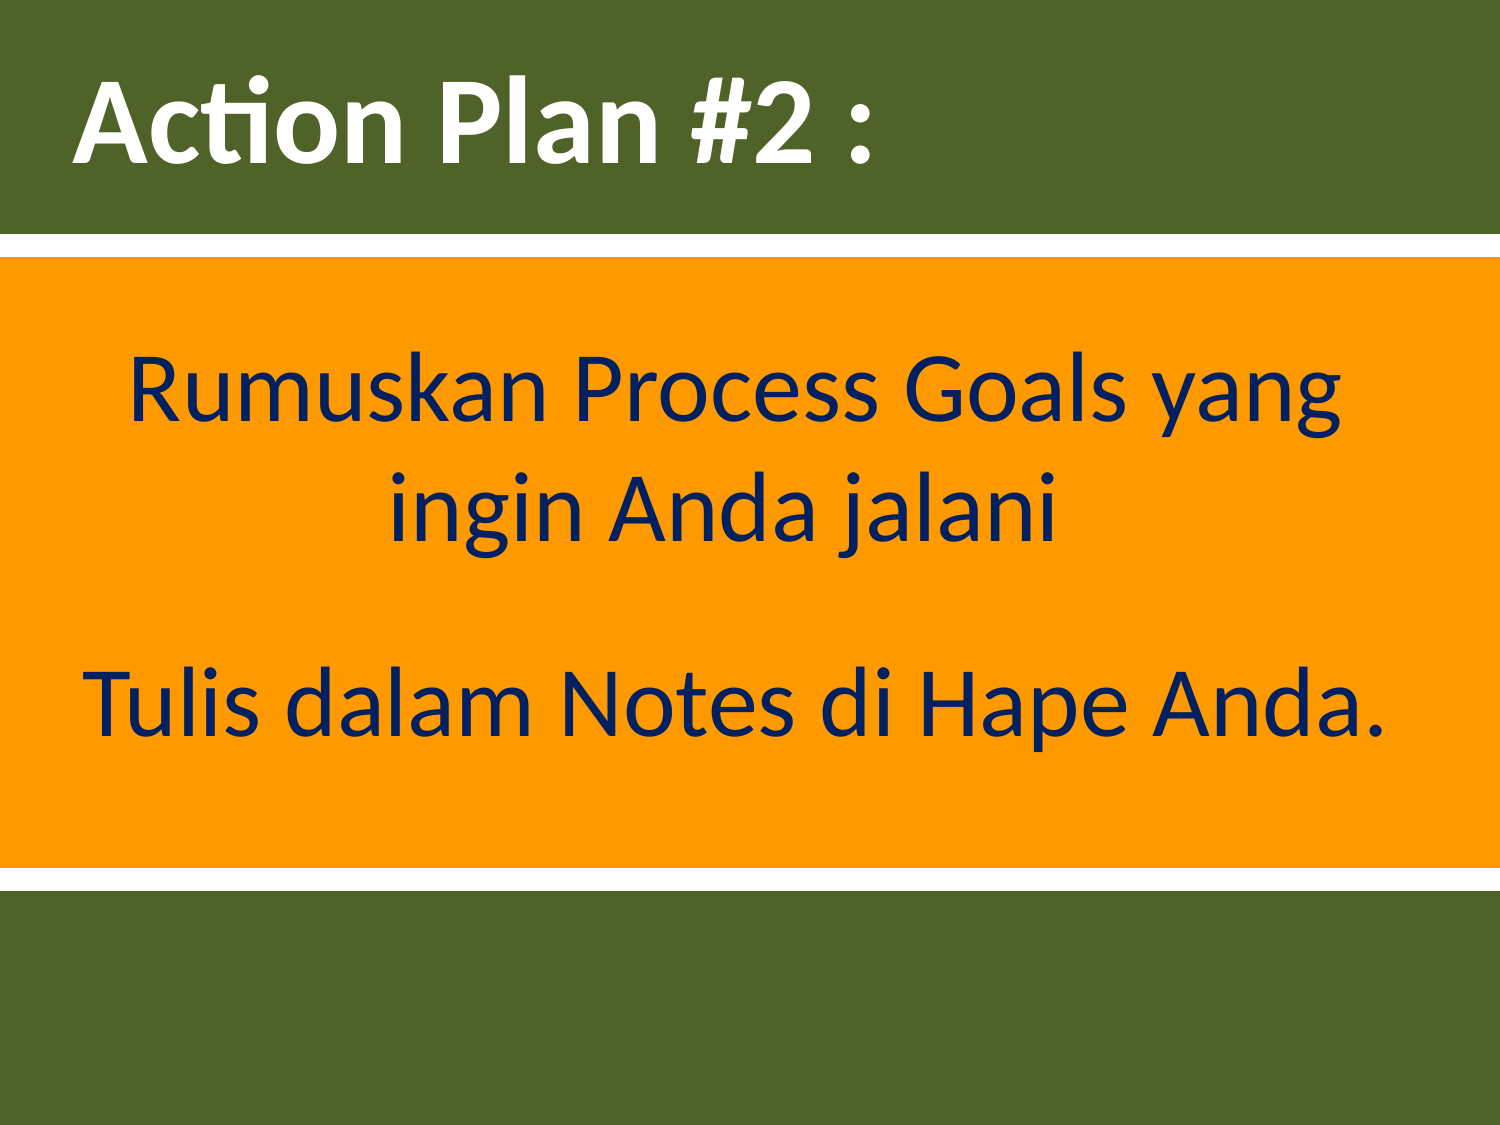

Action Plan #2 :

Rumuskan Process Goals yang ingin Anda jalani
Tulis dalam Notes di Hape Anda.